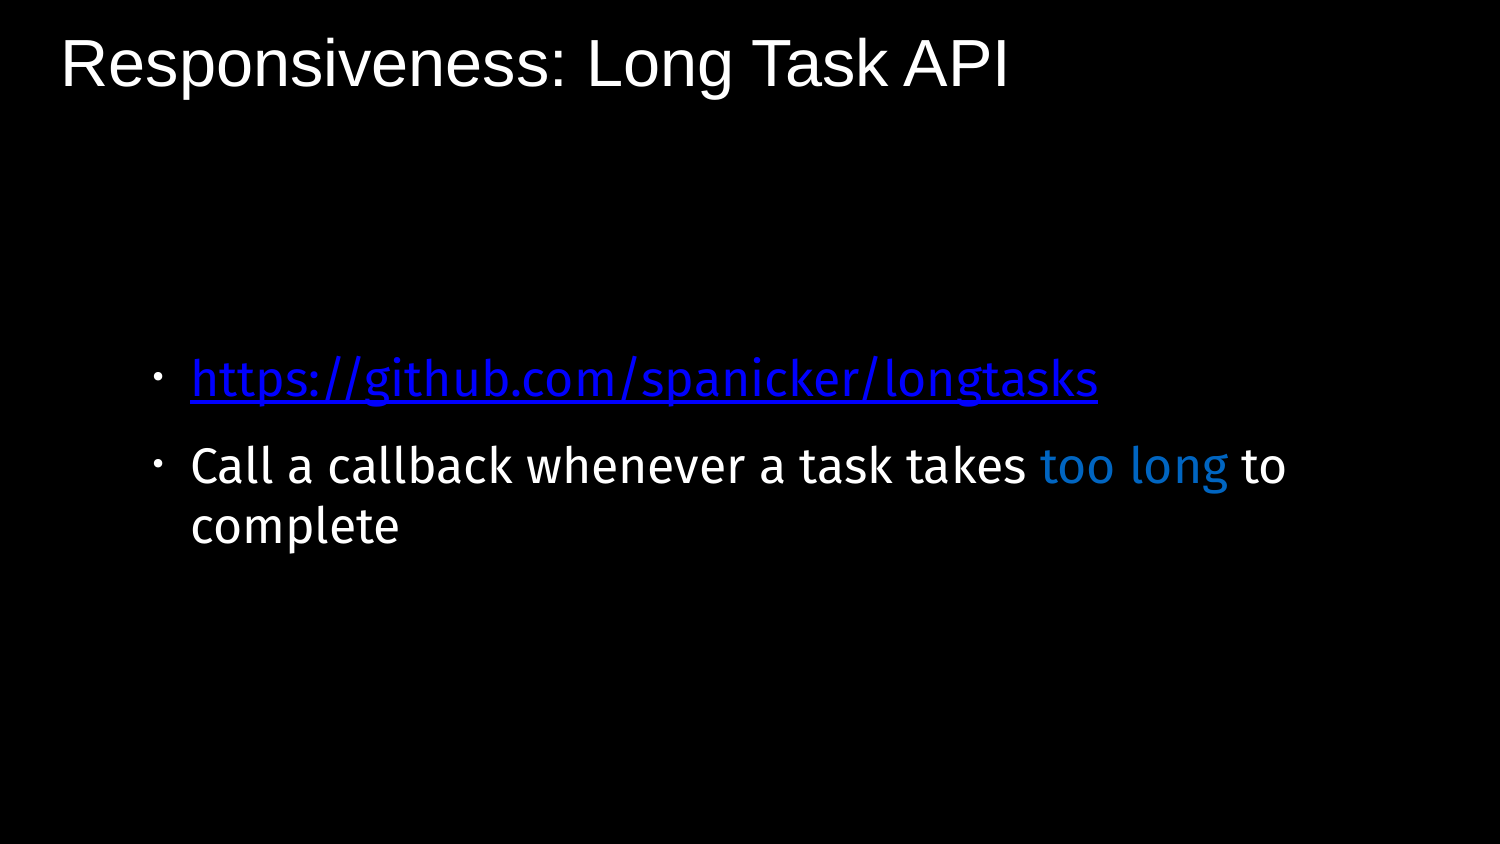

# Responsiveness: Long Task API
https://github.com/spanicker/longtasks
Call a callback whenever a task takes too long to complete